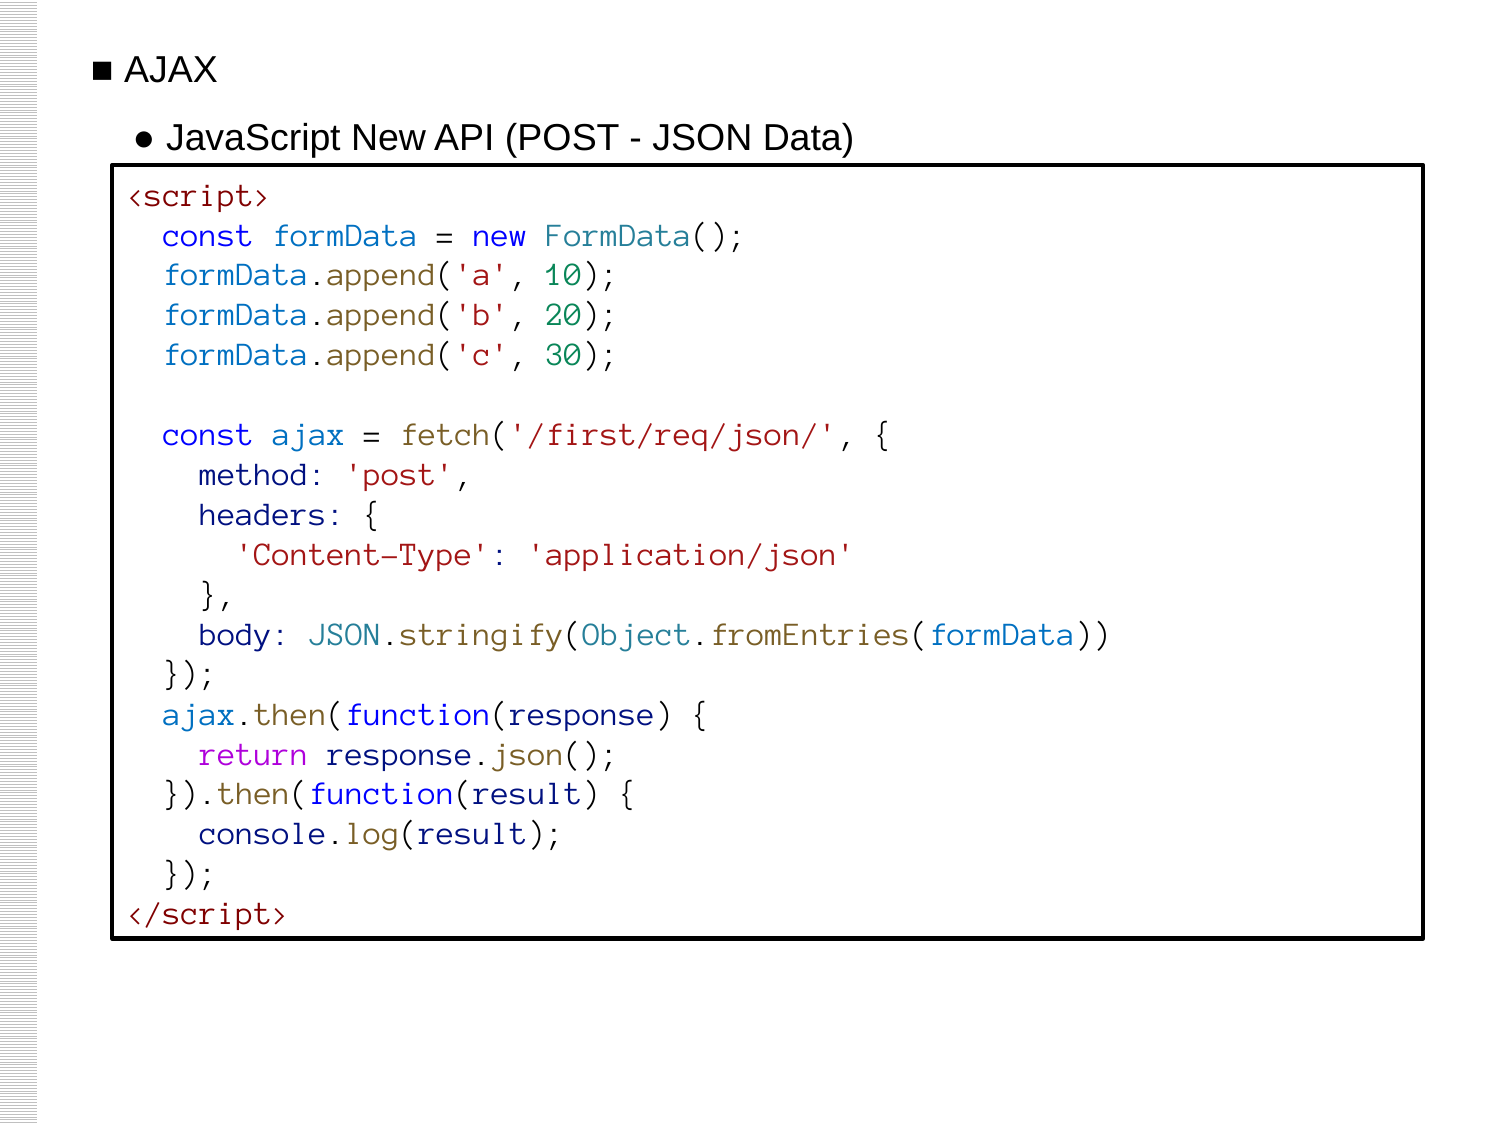

■ AJAX
    ● JavaScript New API (POST - JSON Data)
<script>
  const formData = new FormData();
  formData.append('a', 10);
  formData.append('b', 20);
  formData.append('c', 30);
  const ajax = fetch('/first/req/json/', {
    method: 'post',
    headers: {
      'Content-Type': 'application/json'
    },
    body: JSON.stringify(Object.fromEntries(formData))
  });
  ajax.then(function(response) {
    return response.json();
  }).then(function(result) {
    console.log(result);
  });
</script>